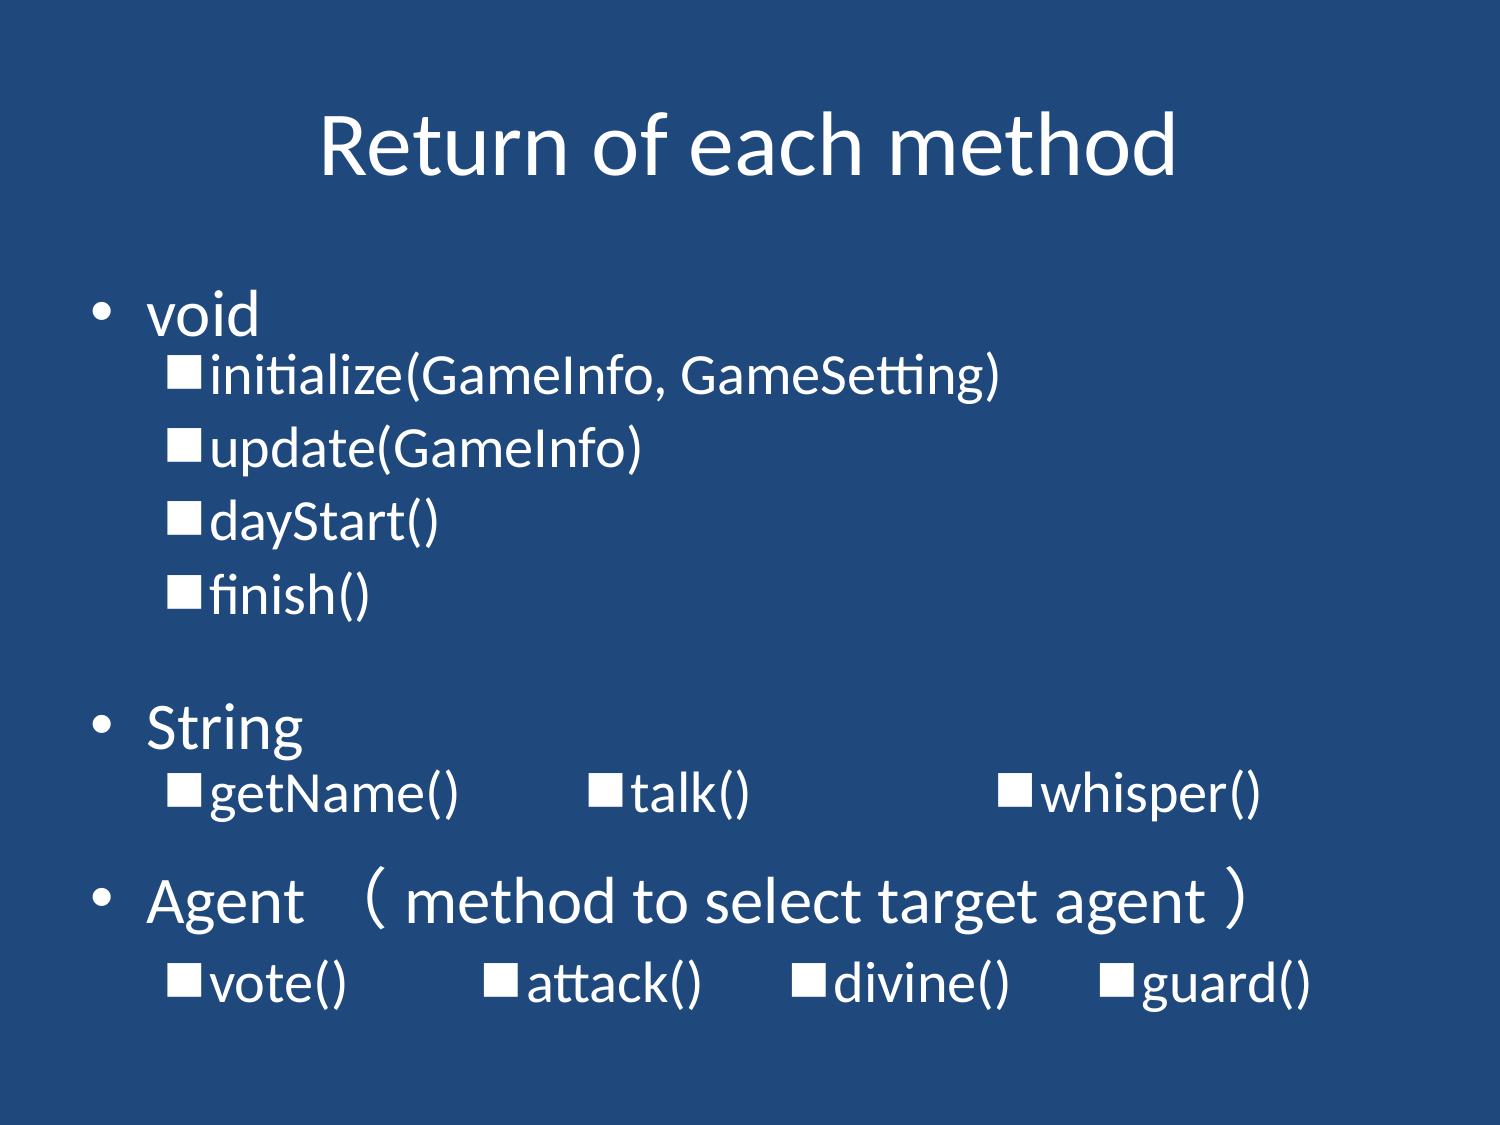

# Return of each method
void
String
Agent（method to select target agent）
| initialize(GameInfo, GameSetting) |  |
| --- | --- |
| update(GameInfo) |  |
| dayStart() |  |
| finish() |  |
| getName() | talk() | whisper() |
| --- | --- | --- |
| vote() | attack() | divine() | guard() |
| --- | --- | --- | --- |